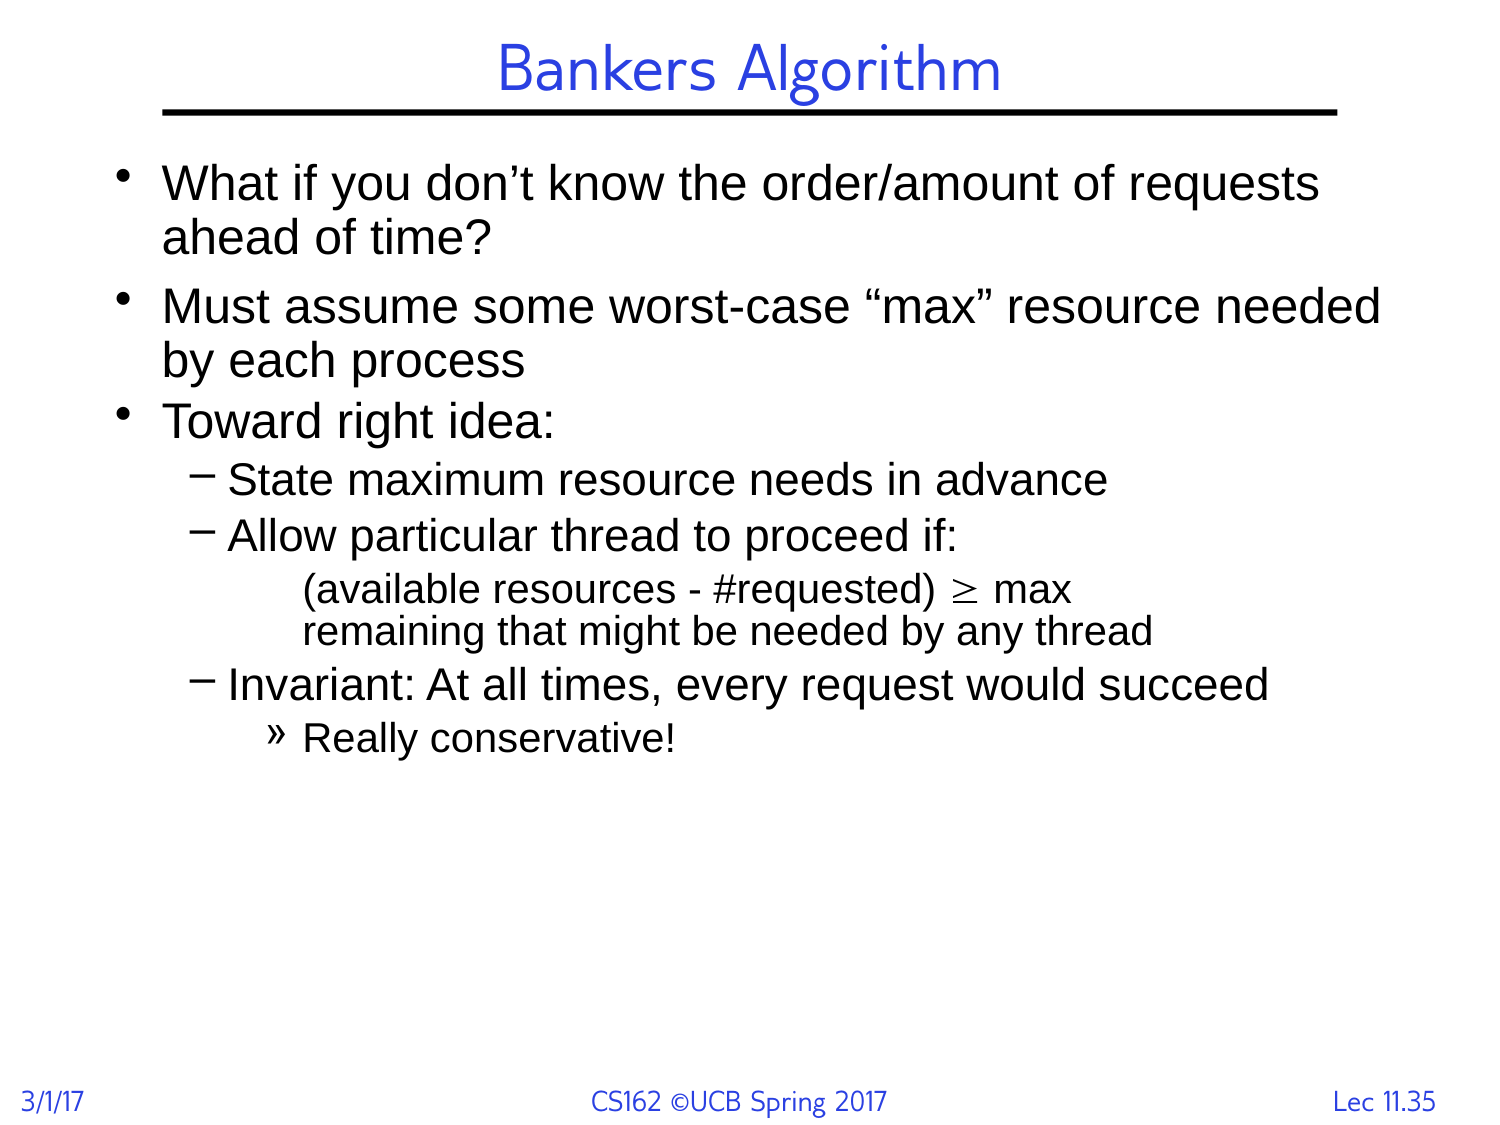

# Bankers Algorithm
What if you don’t know the order/amount of requests ahead of time?
Must assume some worst-case “max” resource needed by each process
Toward right idea:
State maximum resource needs in advance
Allow particular thread to proceed if:
	(available resources - #requested) ≥ max
remaining that might be needed by any thread
Invariant: At all times, every request would succeed
Really conservative!